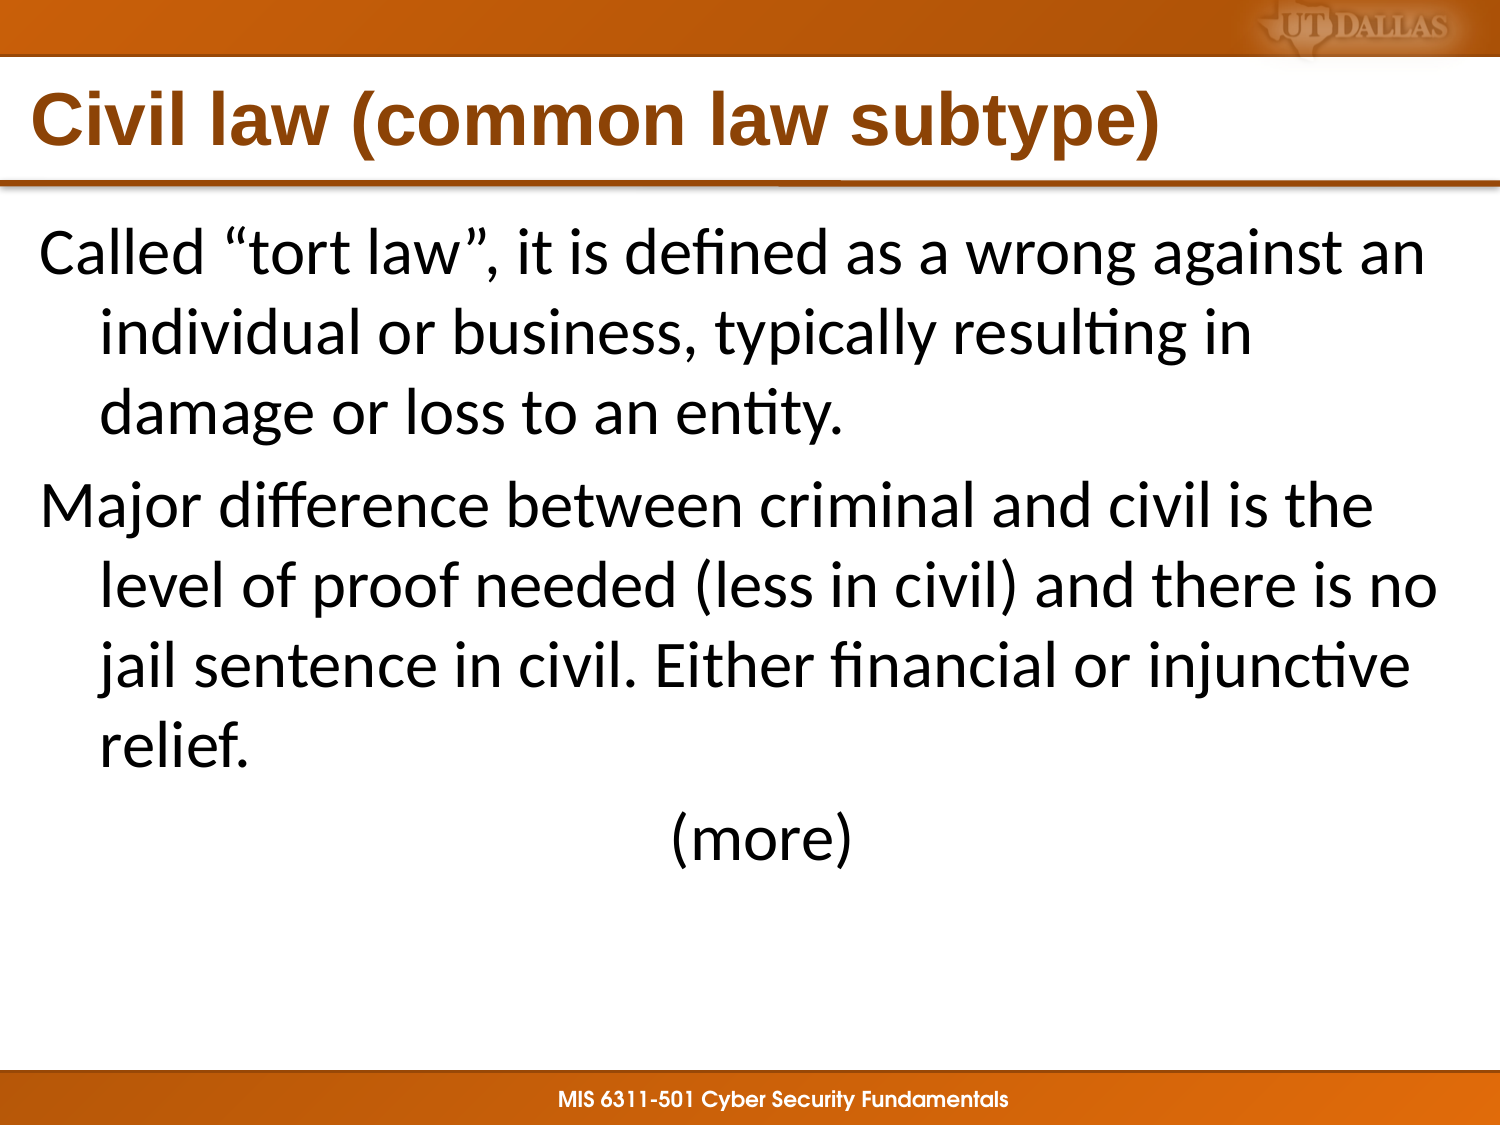

# Civil law (common law subtype)
Called “tort law”, it is defined as a wrong against an individual or business, typically resulting in damage or loss to an entity.
Major difference between criminal and civil is the level of proof needed (less in civil) and there is no jail sentence in civil. Either financial or injunctive relief.
(more)